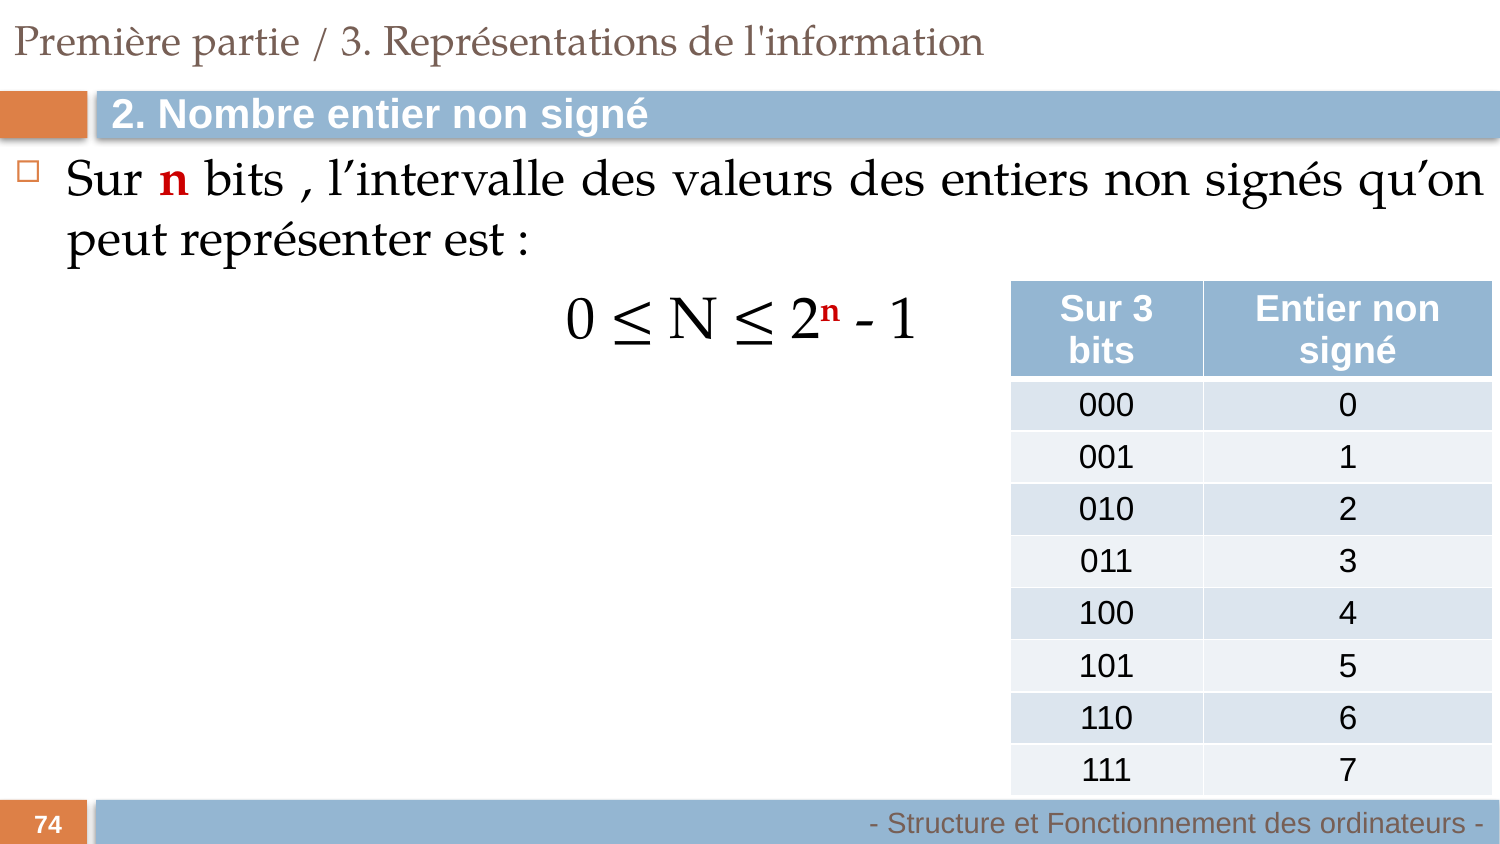

# Première partie / 3. Représentations de l'information
2. Nombre entier non signé
Sur n bits , l’intervalle des valeurs des entiers non signés qu’on peut représenter est :
0 ≤ N ≤ 2n - 1
| Sur 3 bits | Entier non signé |
| --- | --- |
| 000 | 0 |
| 001 | 1 |
| 010 | 2 |
| 011 | 3 |
| 100 | 4 |
| 101 | 5 |
| 110 | 6 |
| 111 | 7 |
- Structure et Fonctionnement des ordinateurs -